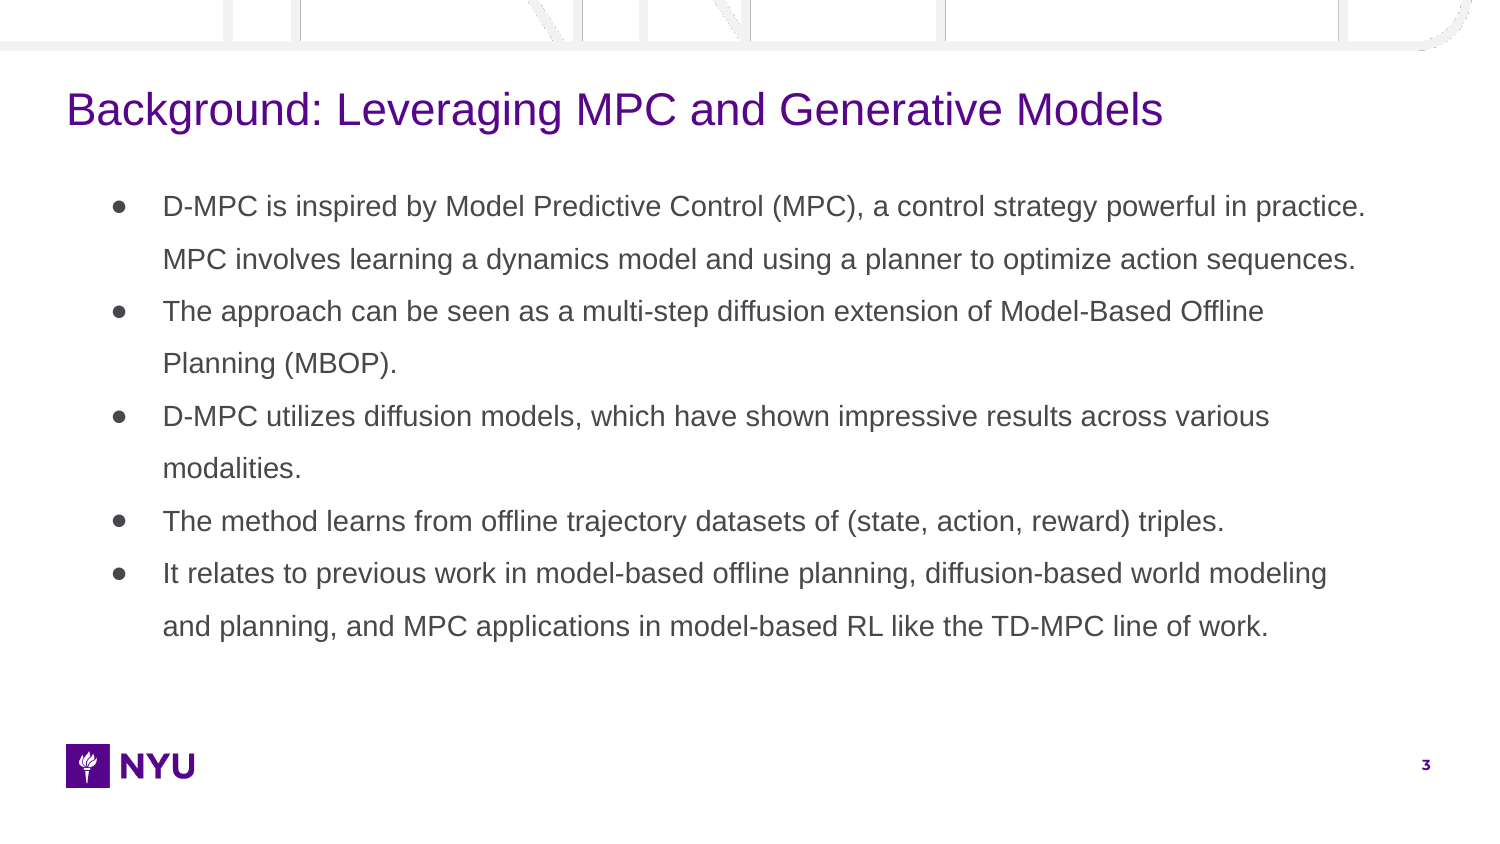

# Background: Leveraging MPC and Generative Models

D-MPC is inspired by Model Predictive Control (MPC), a control strategy powerful in practice. MPC involves learning a dynamics model and using a planner to optimize action sequences.
The approach can be seen as a multi-step diffusion extension of Model-Based Offline Planning (MBOP).
D-MPC utilizes diffusion models, which have shown impressive results across various modalities.
The method learns from offline trajectory datasets of (state, action, reward) triples.
It relates to previous work in model-based offline planning, diffusion-based world modeling and planning, and MPC applications in model-based RL like the TD-MPC line of work.